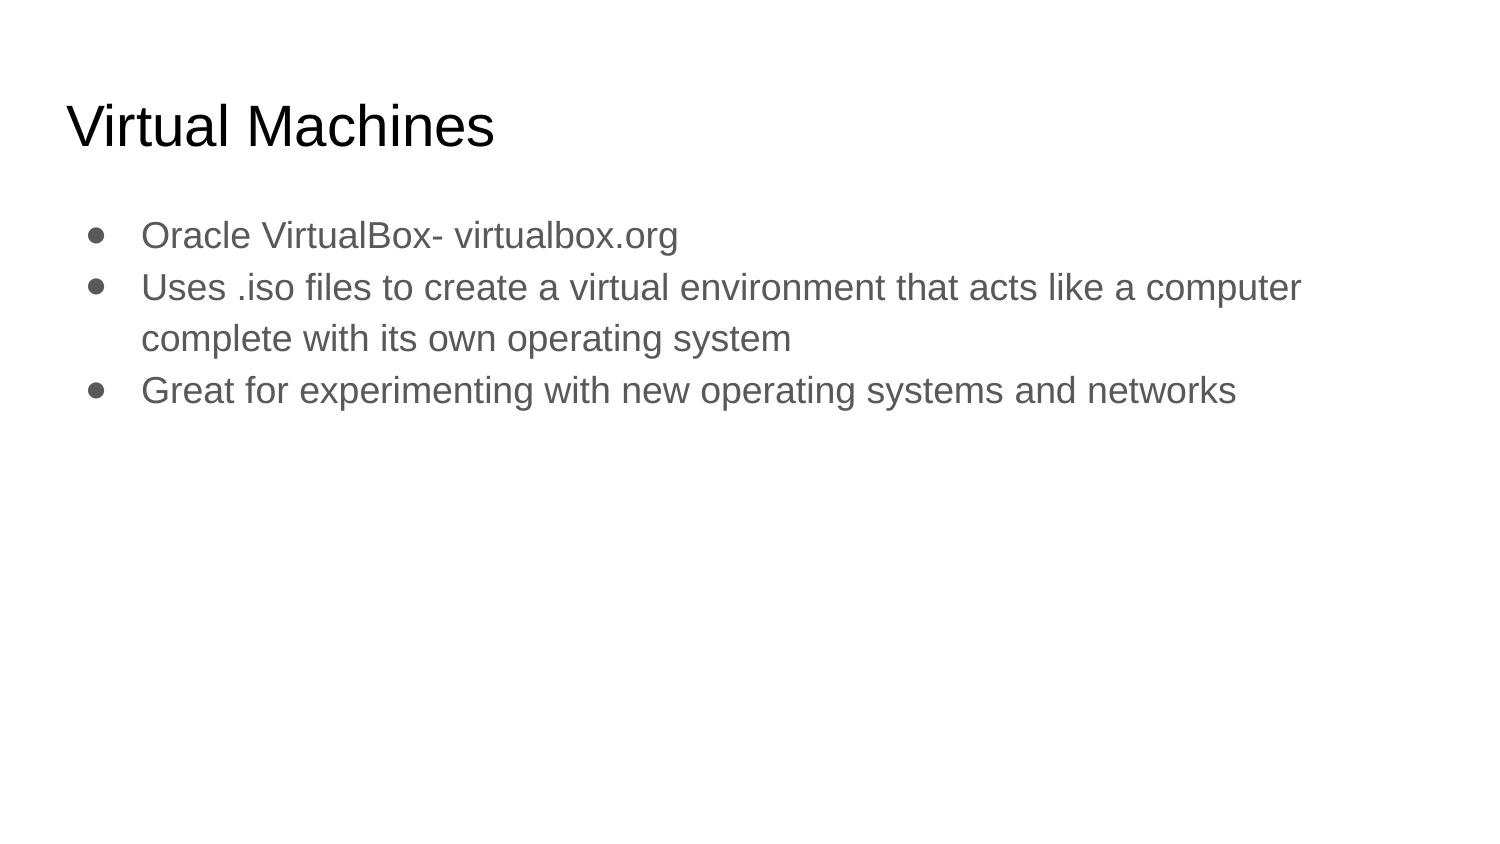

# Virtual Machines
Oracle VirtualBox- virtualbox.org
Uses .iso files to create a virtual environment that acts like a computer complete with its own operating system
Great for experimenting with new operating systems and networks